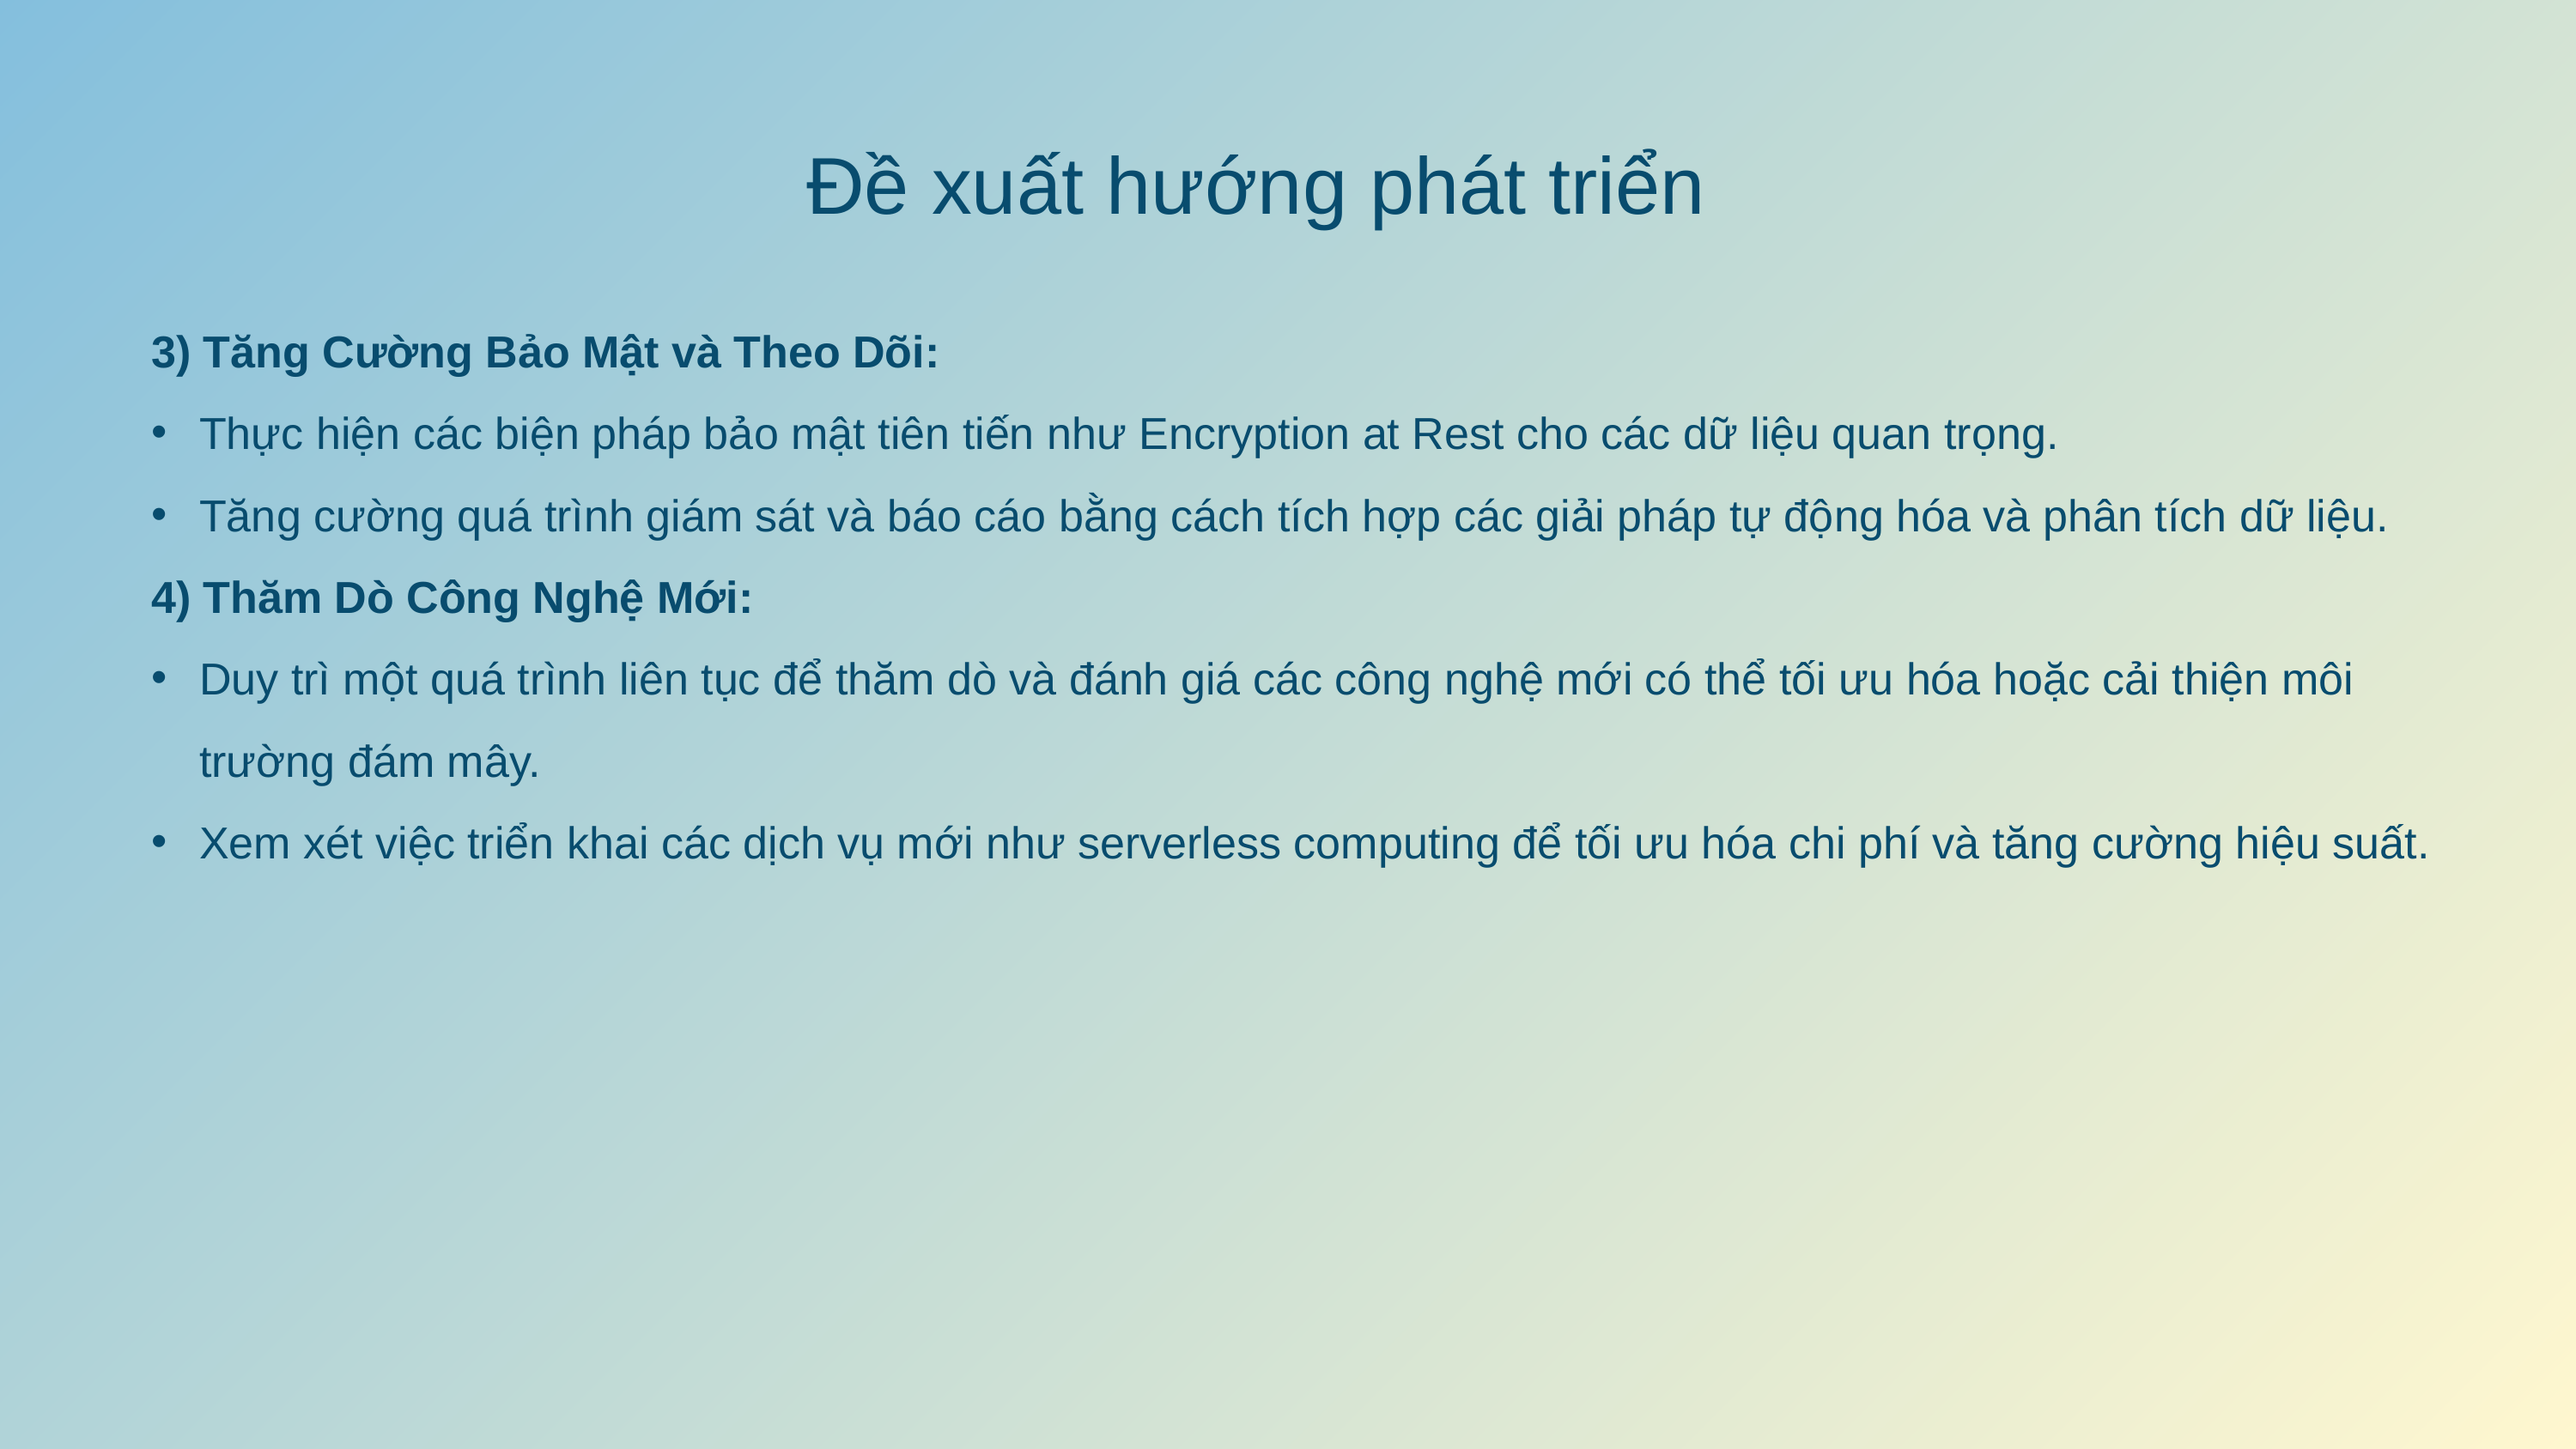

Đề xuất hướng phát triển
3) Tăng Cường Bảo Mật và Theo Dõi:
Thực hiện các biện pháp bảo mật tiên tiến như Encryption at Rest cho các dữ liệu quan trọng.
Tăng cường quá trình giám sát và báo cáo bằng cách tích hợp các giải pháp tự động hóa và phân tích dữ liệu.
4) Thăm Dò Công Nghệ Mới:
Duy trì một quá trình liên tục để thăm dò và đánh giá các công nghệ mới có thể tối ưu hóa hoặc cải thiện môi trường đám mây.
Xem xét việc triển khai các dịch vụ mới như serverless computing để tối ưu hóa chi phí và tăng cường hiệu suất.